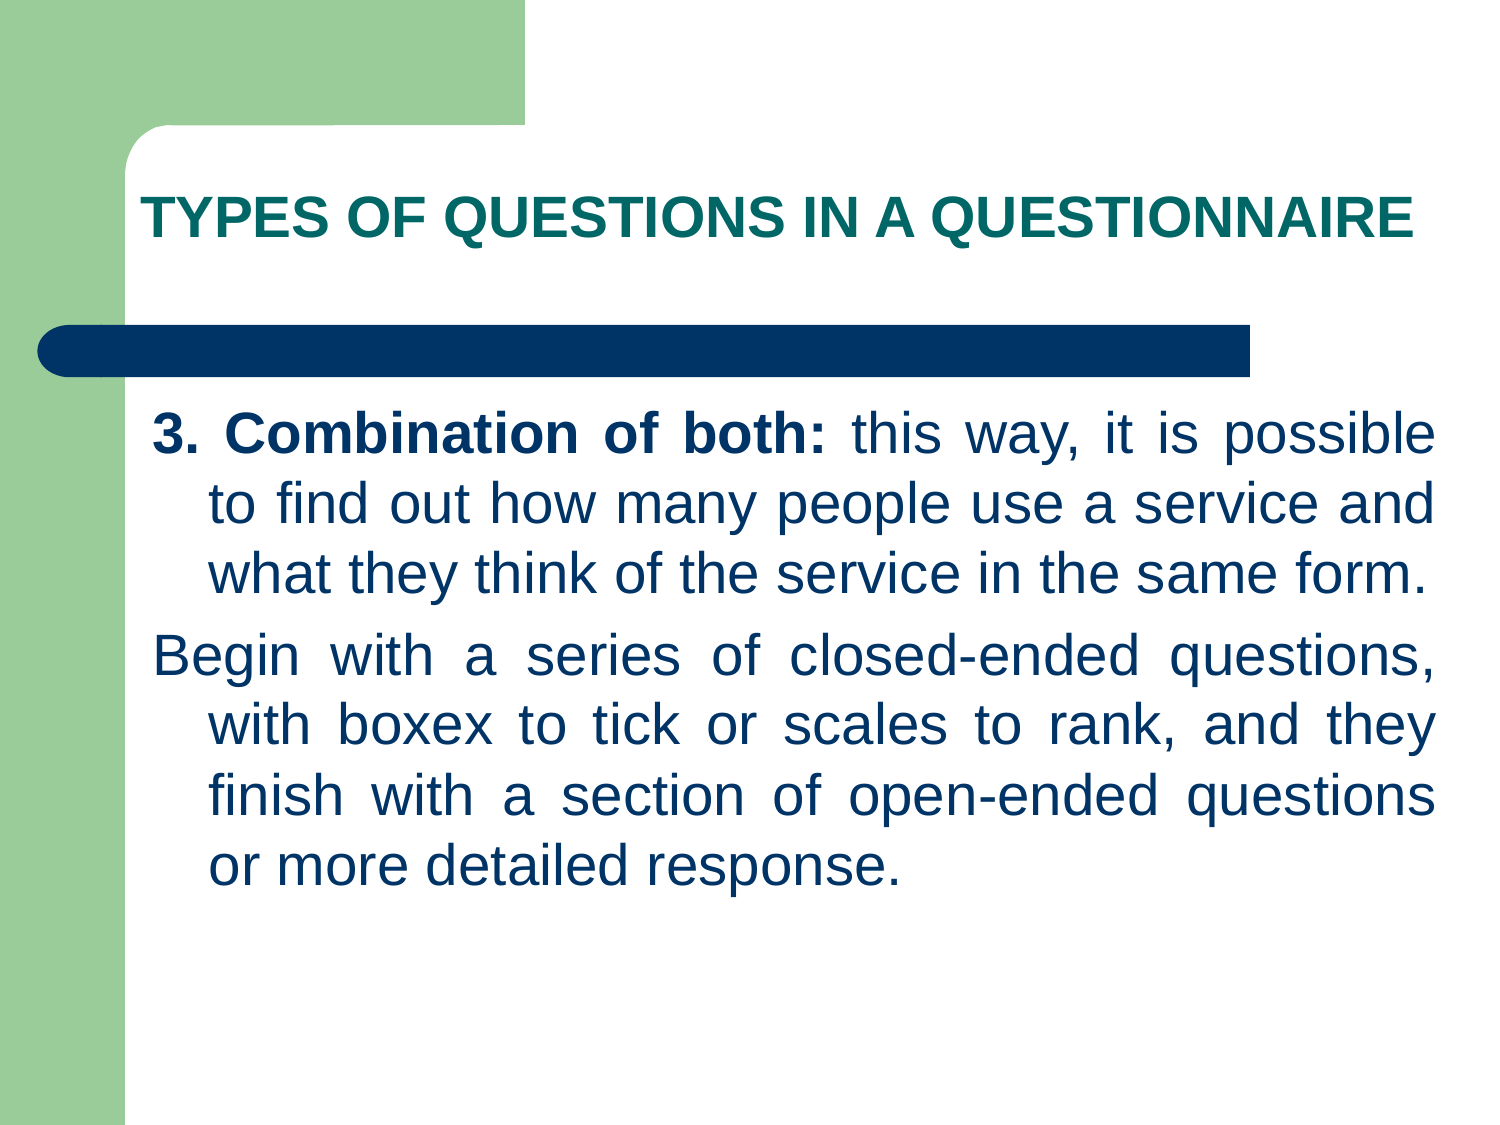

# TYPES OF QUESTIONS IN A QUESTIONNAIRE
3. Combination of both: this way, it is possible to find out how many people use a service and what they think of the service in the same form.
Begin with a series of closed-ended questions, with boxex to tick or scales to rank, and they finish with a section of open-ended questions or more detailed response.